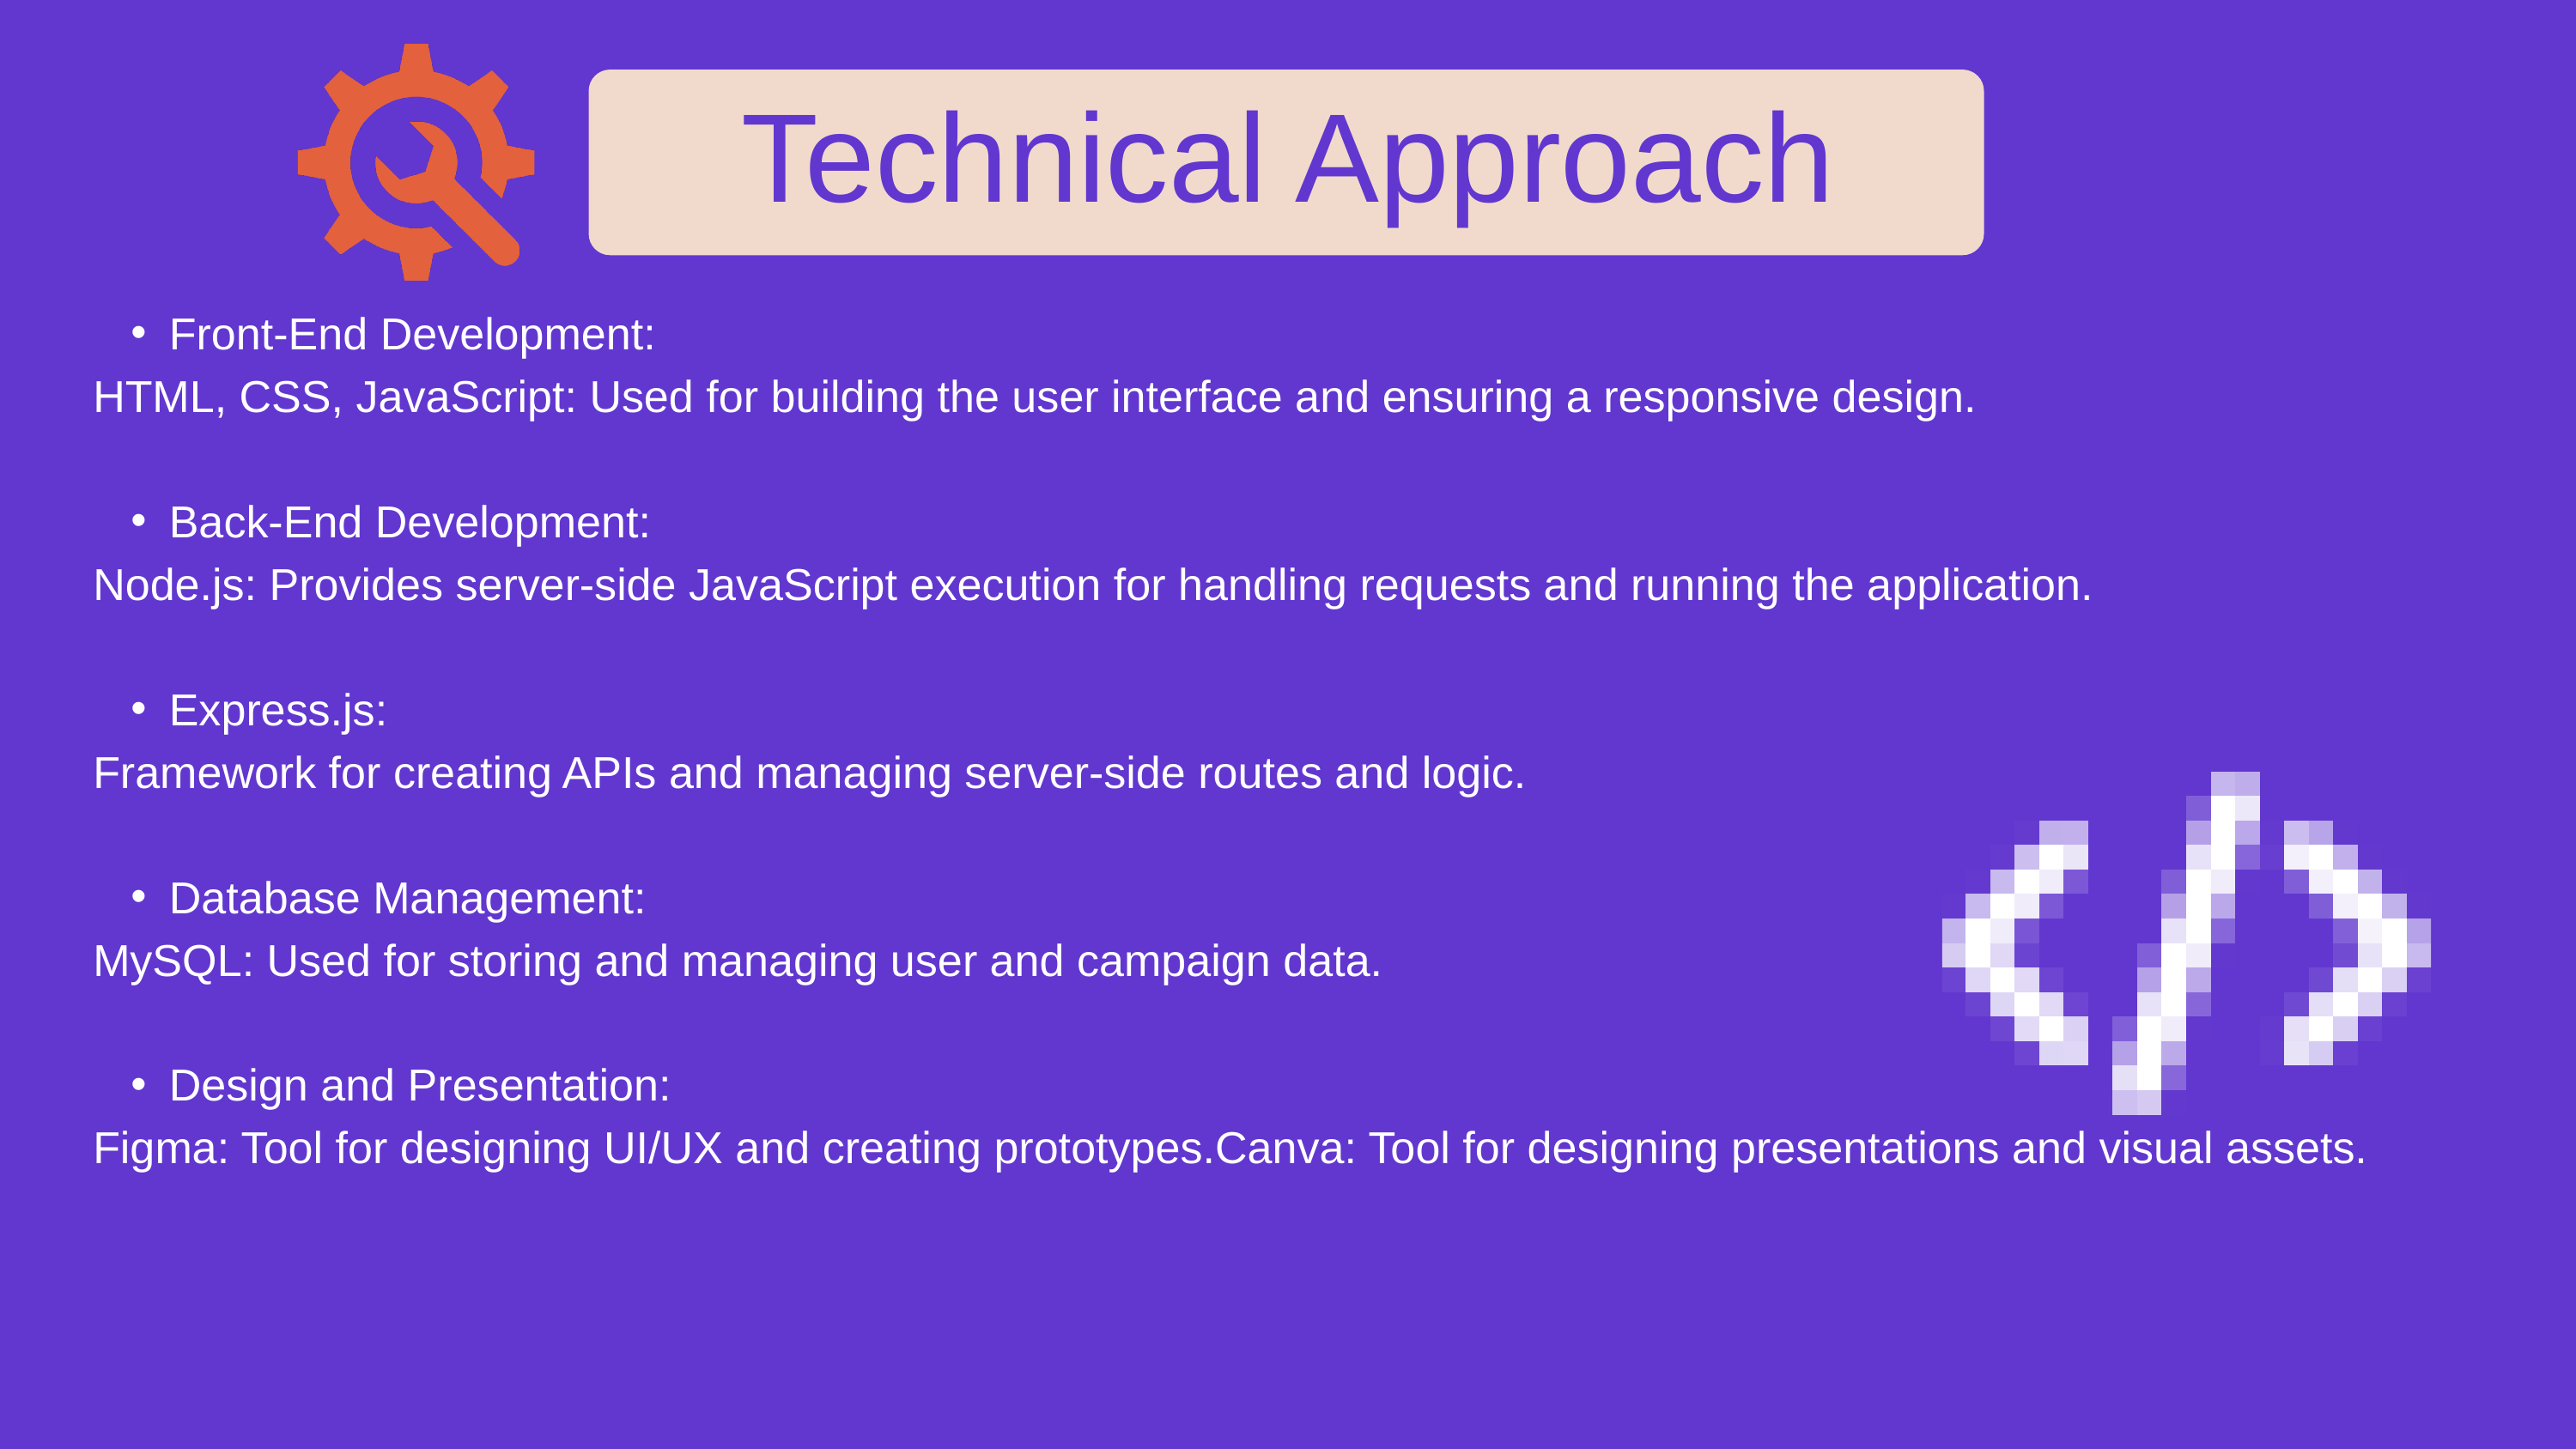

Technical Approach

Front-End Development:
HTML, CSS, JavaScript: Used for building the user interface and ensuring a responsive design.

Back-End Development:
Node.js: Provides server-side JavaScript execution for handling requests and running the application.

Express.js:
Framework for creating APIs and managing server-side routes and logic.

Database Management:
MySQL: Used for storing and managing user and campaign data.

Design and Presentation:
Figma: Tool for designing UI/UX and creating prototypes.Canva: Tool for designing presentations and visual assets.